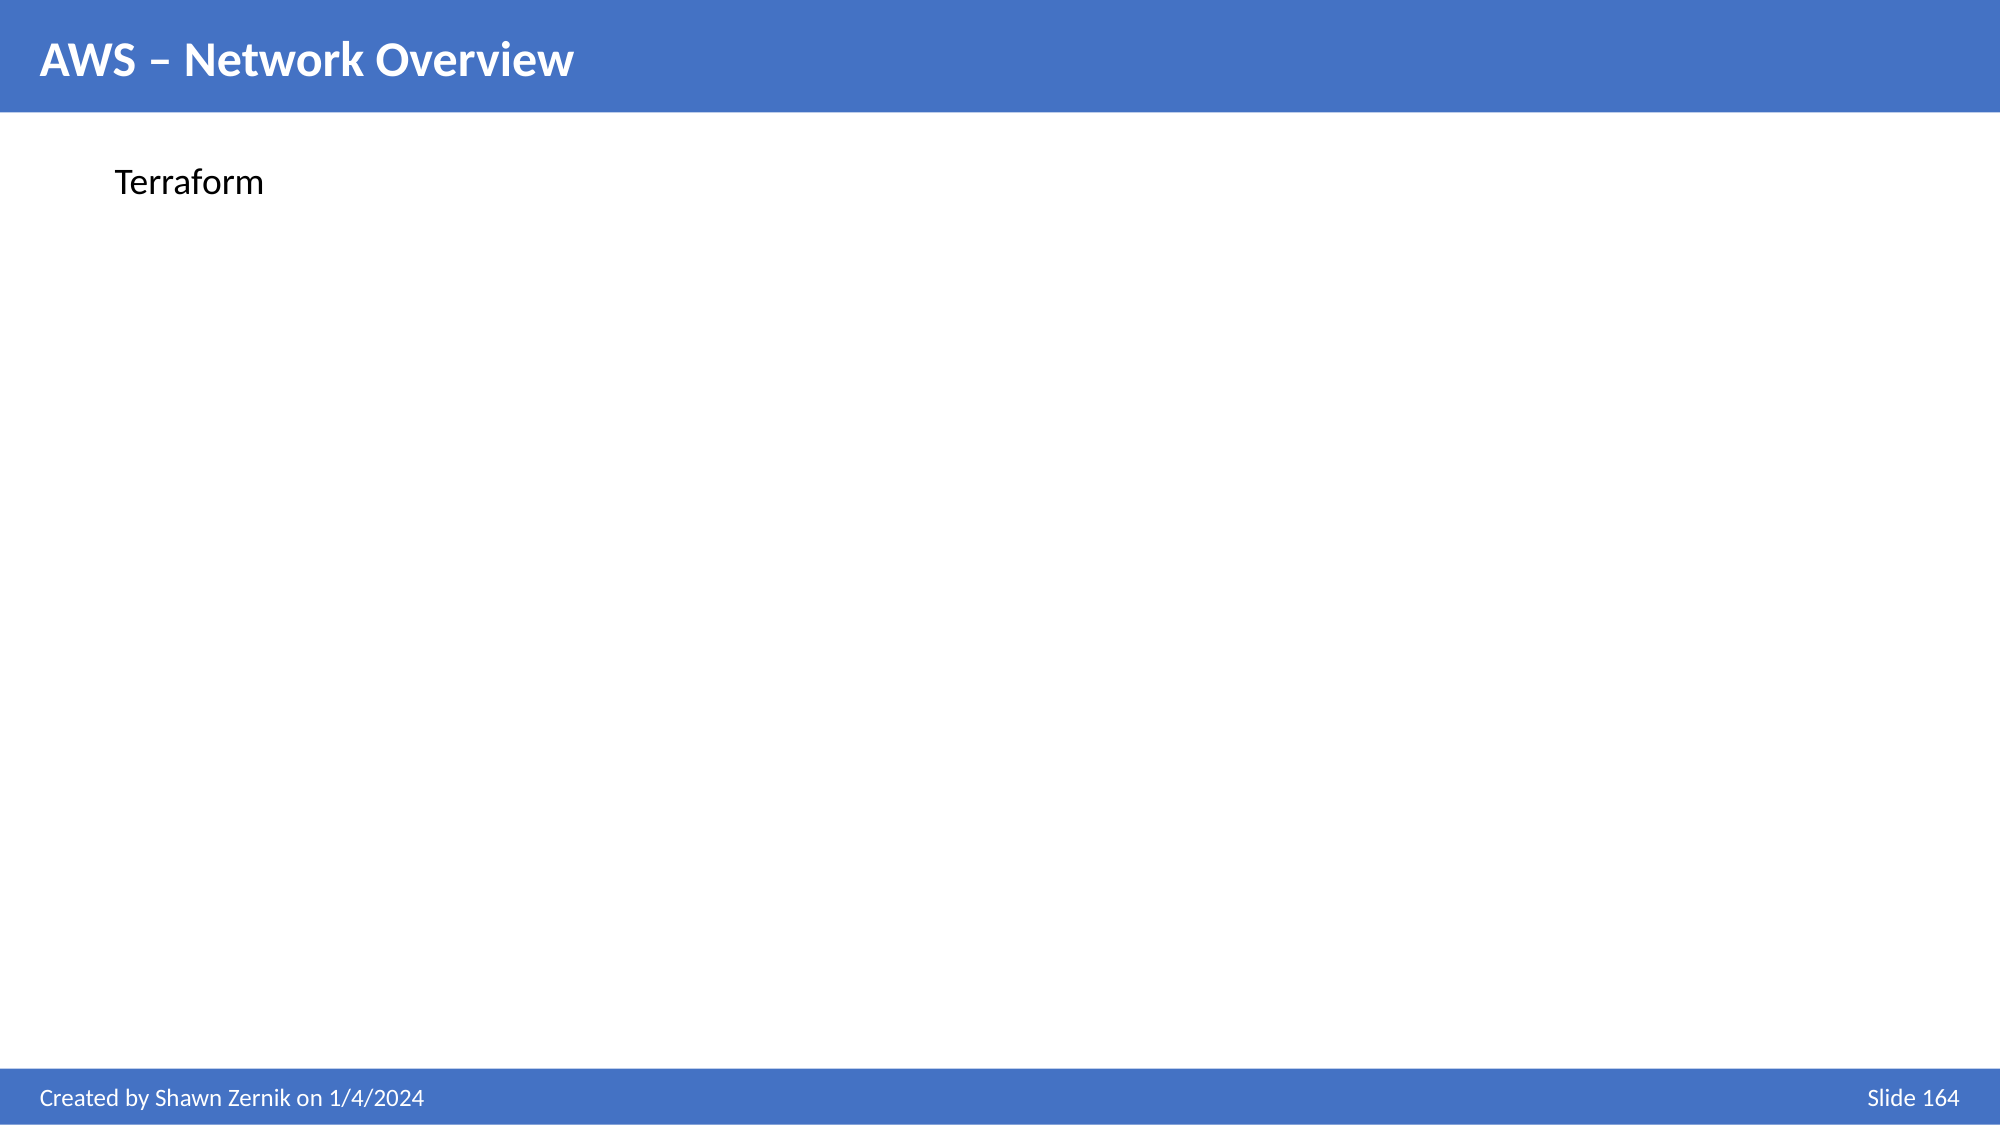

AWS – Network Overview
Terraform

Created by Shawn Zernik on 1/4/2024
Slide 164